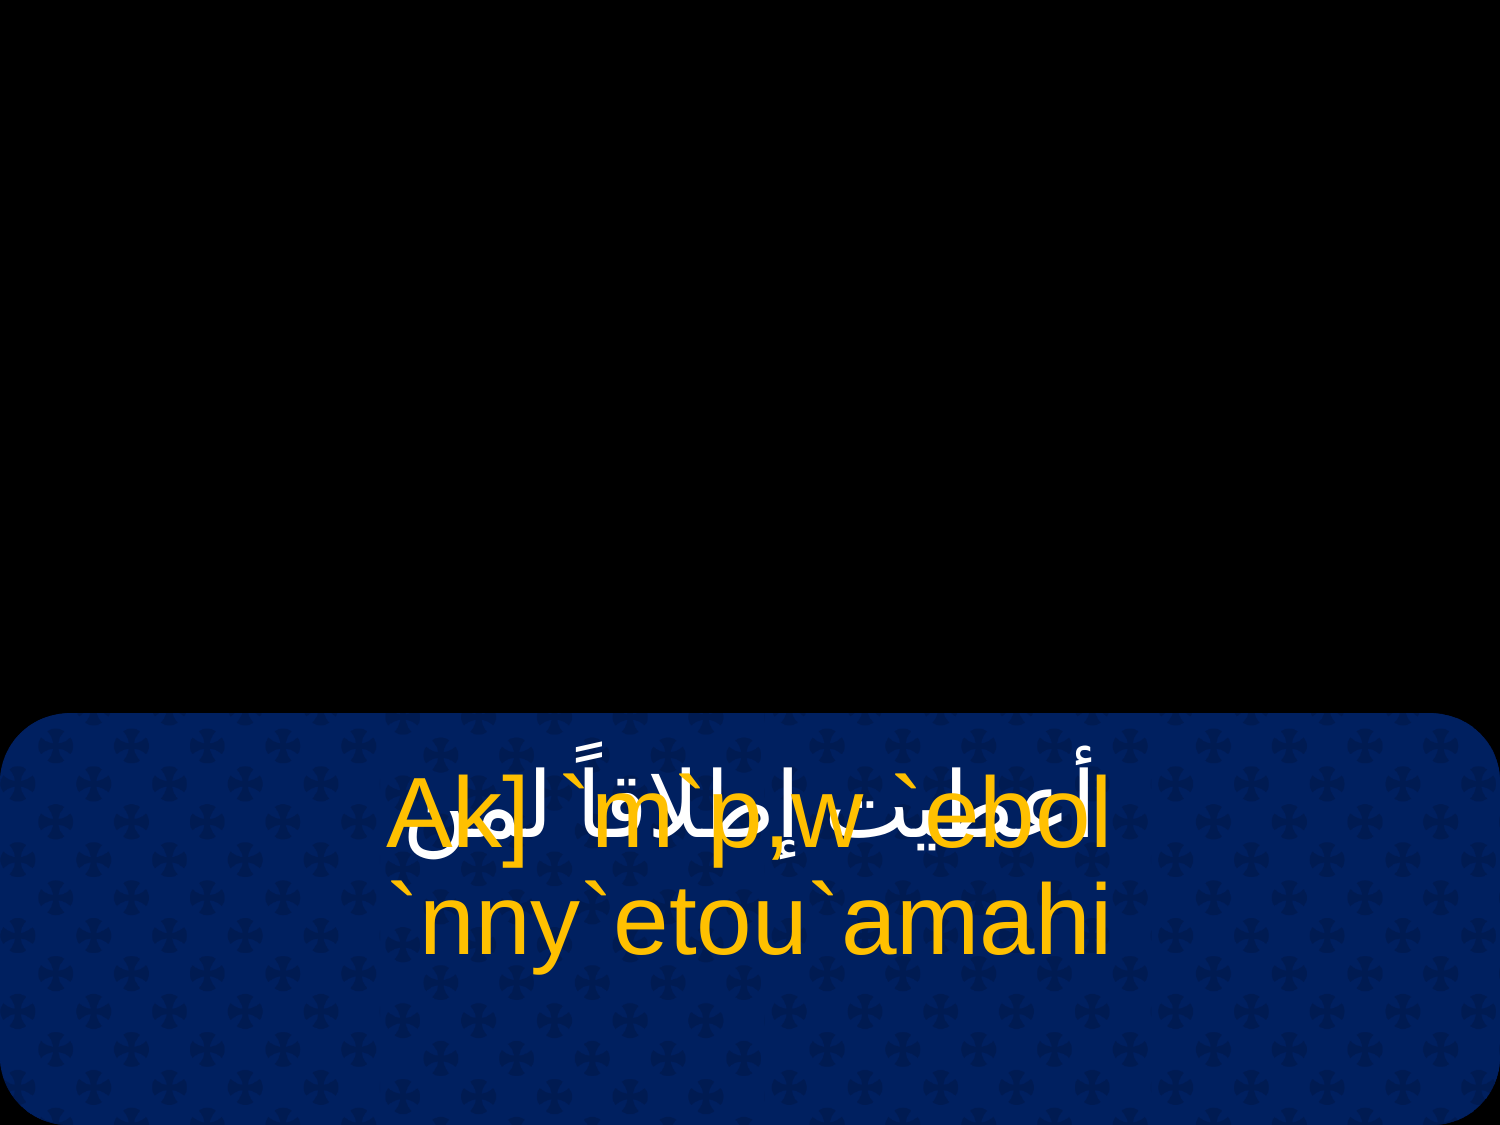

# أعطيت إطلاقاً لمن
Ak] `m`p,w `ebol `nny`etou`amahi